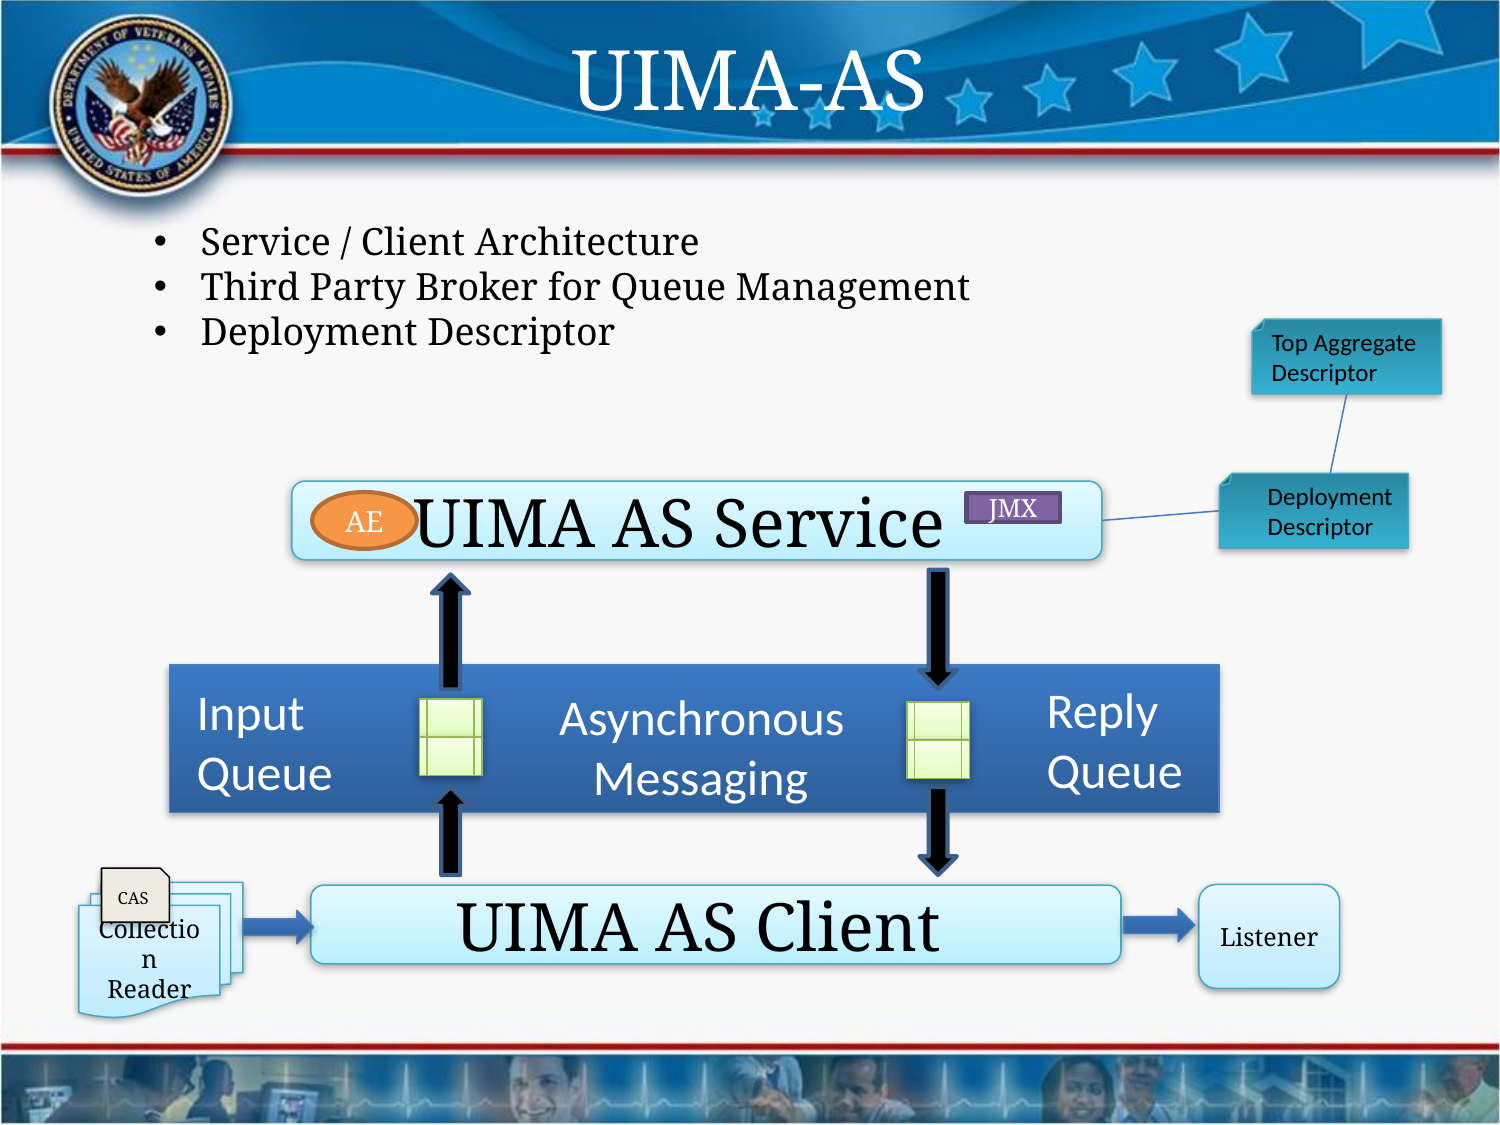

# UIMA-AS
Service / Client Architecture
Third Party Broker for Queue Management
Deployment Descriptor
Top Aggregate
Descriptor

Deployment
Descriptor

UIMA AS Service
AE
JMX

Reply Queue
Input Queue
Asynchronous
   Messaging

CAS
UIMA AS Client
Collection
Reader
Listener
UIMA AS Client